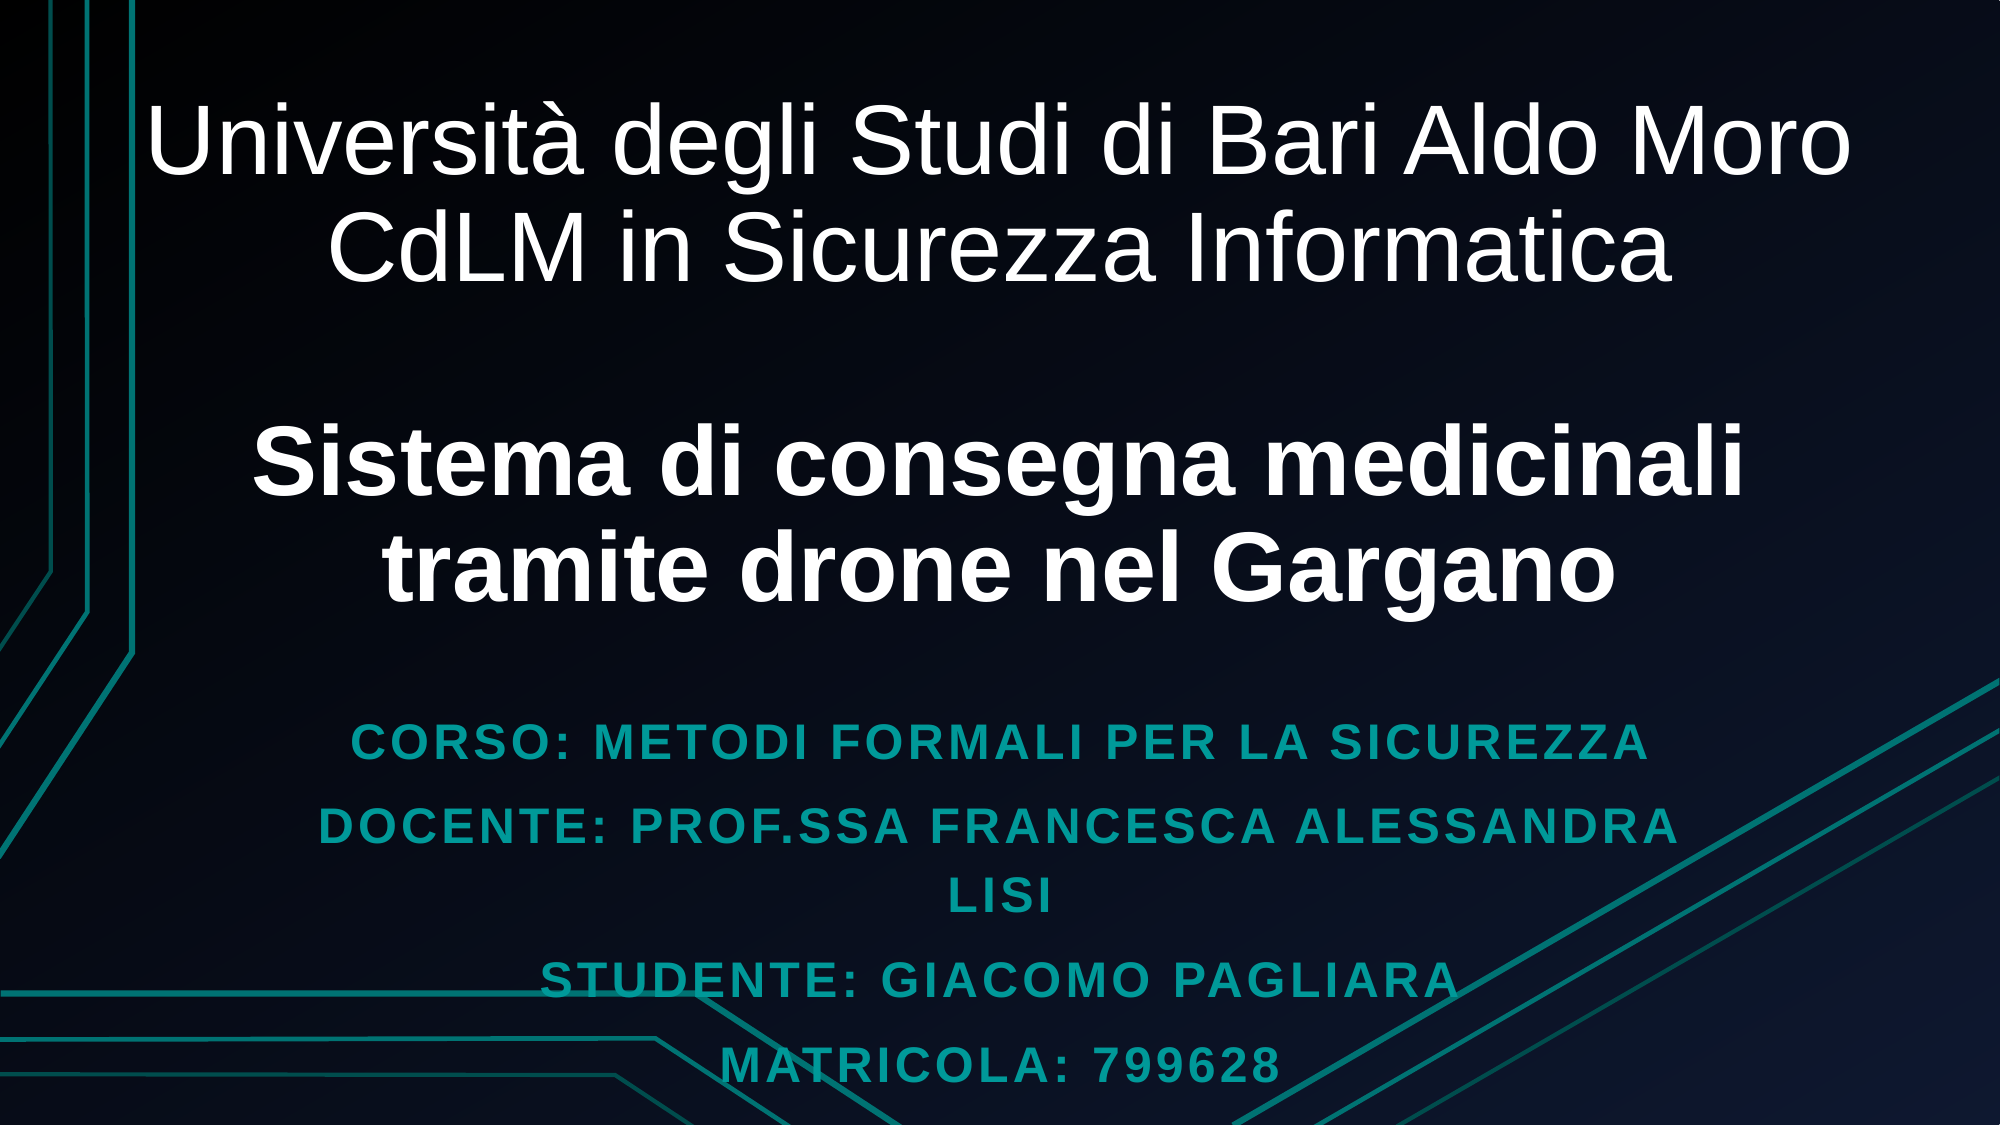

# Università degli Studi di Bari Aldo Moro CdLM in Sicurezza Informatica Sistema di consegna medicinali tramite drone nel Gargano
Corso: Metodi Formali per la Sicurezza
Docente: Prof.ssa Francesca Alessandra Lisi
Studente: Giacomo Pagliara
Matricola: 799628